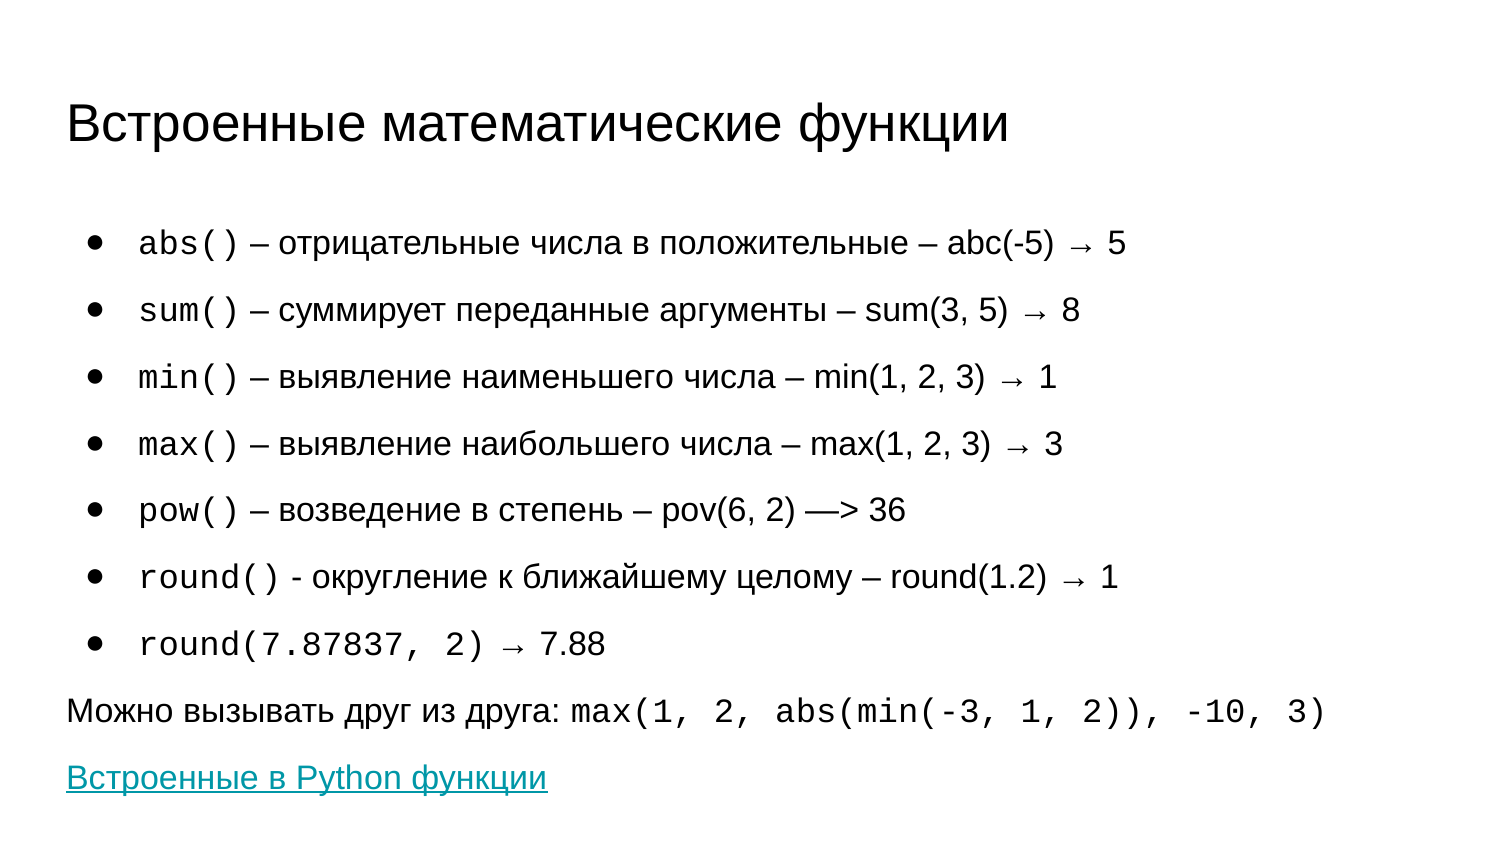

# Встроенные математические функции
abs() – отрицательные числа в положительные – abc(-5) → 5
sum() – суммирует переданные аргументы – sum(3, 5) → 8
min() – выявление наименьшего числа – min(1, 2, 3) → 1
max() – выявление наибольшего числа – max(1, 2, 3) → 3
pow() – возведение в степень – pov(6, 2) —> 36
round() - округление к ближайшему целому – round(1.2) → 1
round(7.87837, 2) → 7.88
Можно вызывать друг из друга: max(1, 2, abs(min(-3, 1, 2)), -10, 3)
Встроенные в Python функции